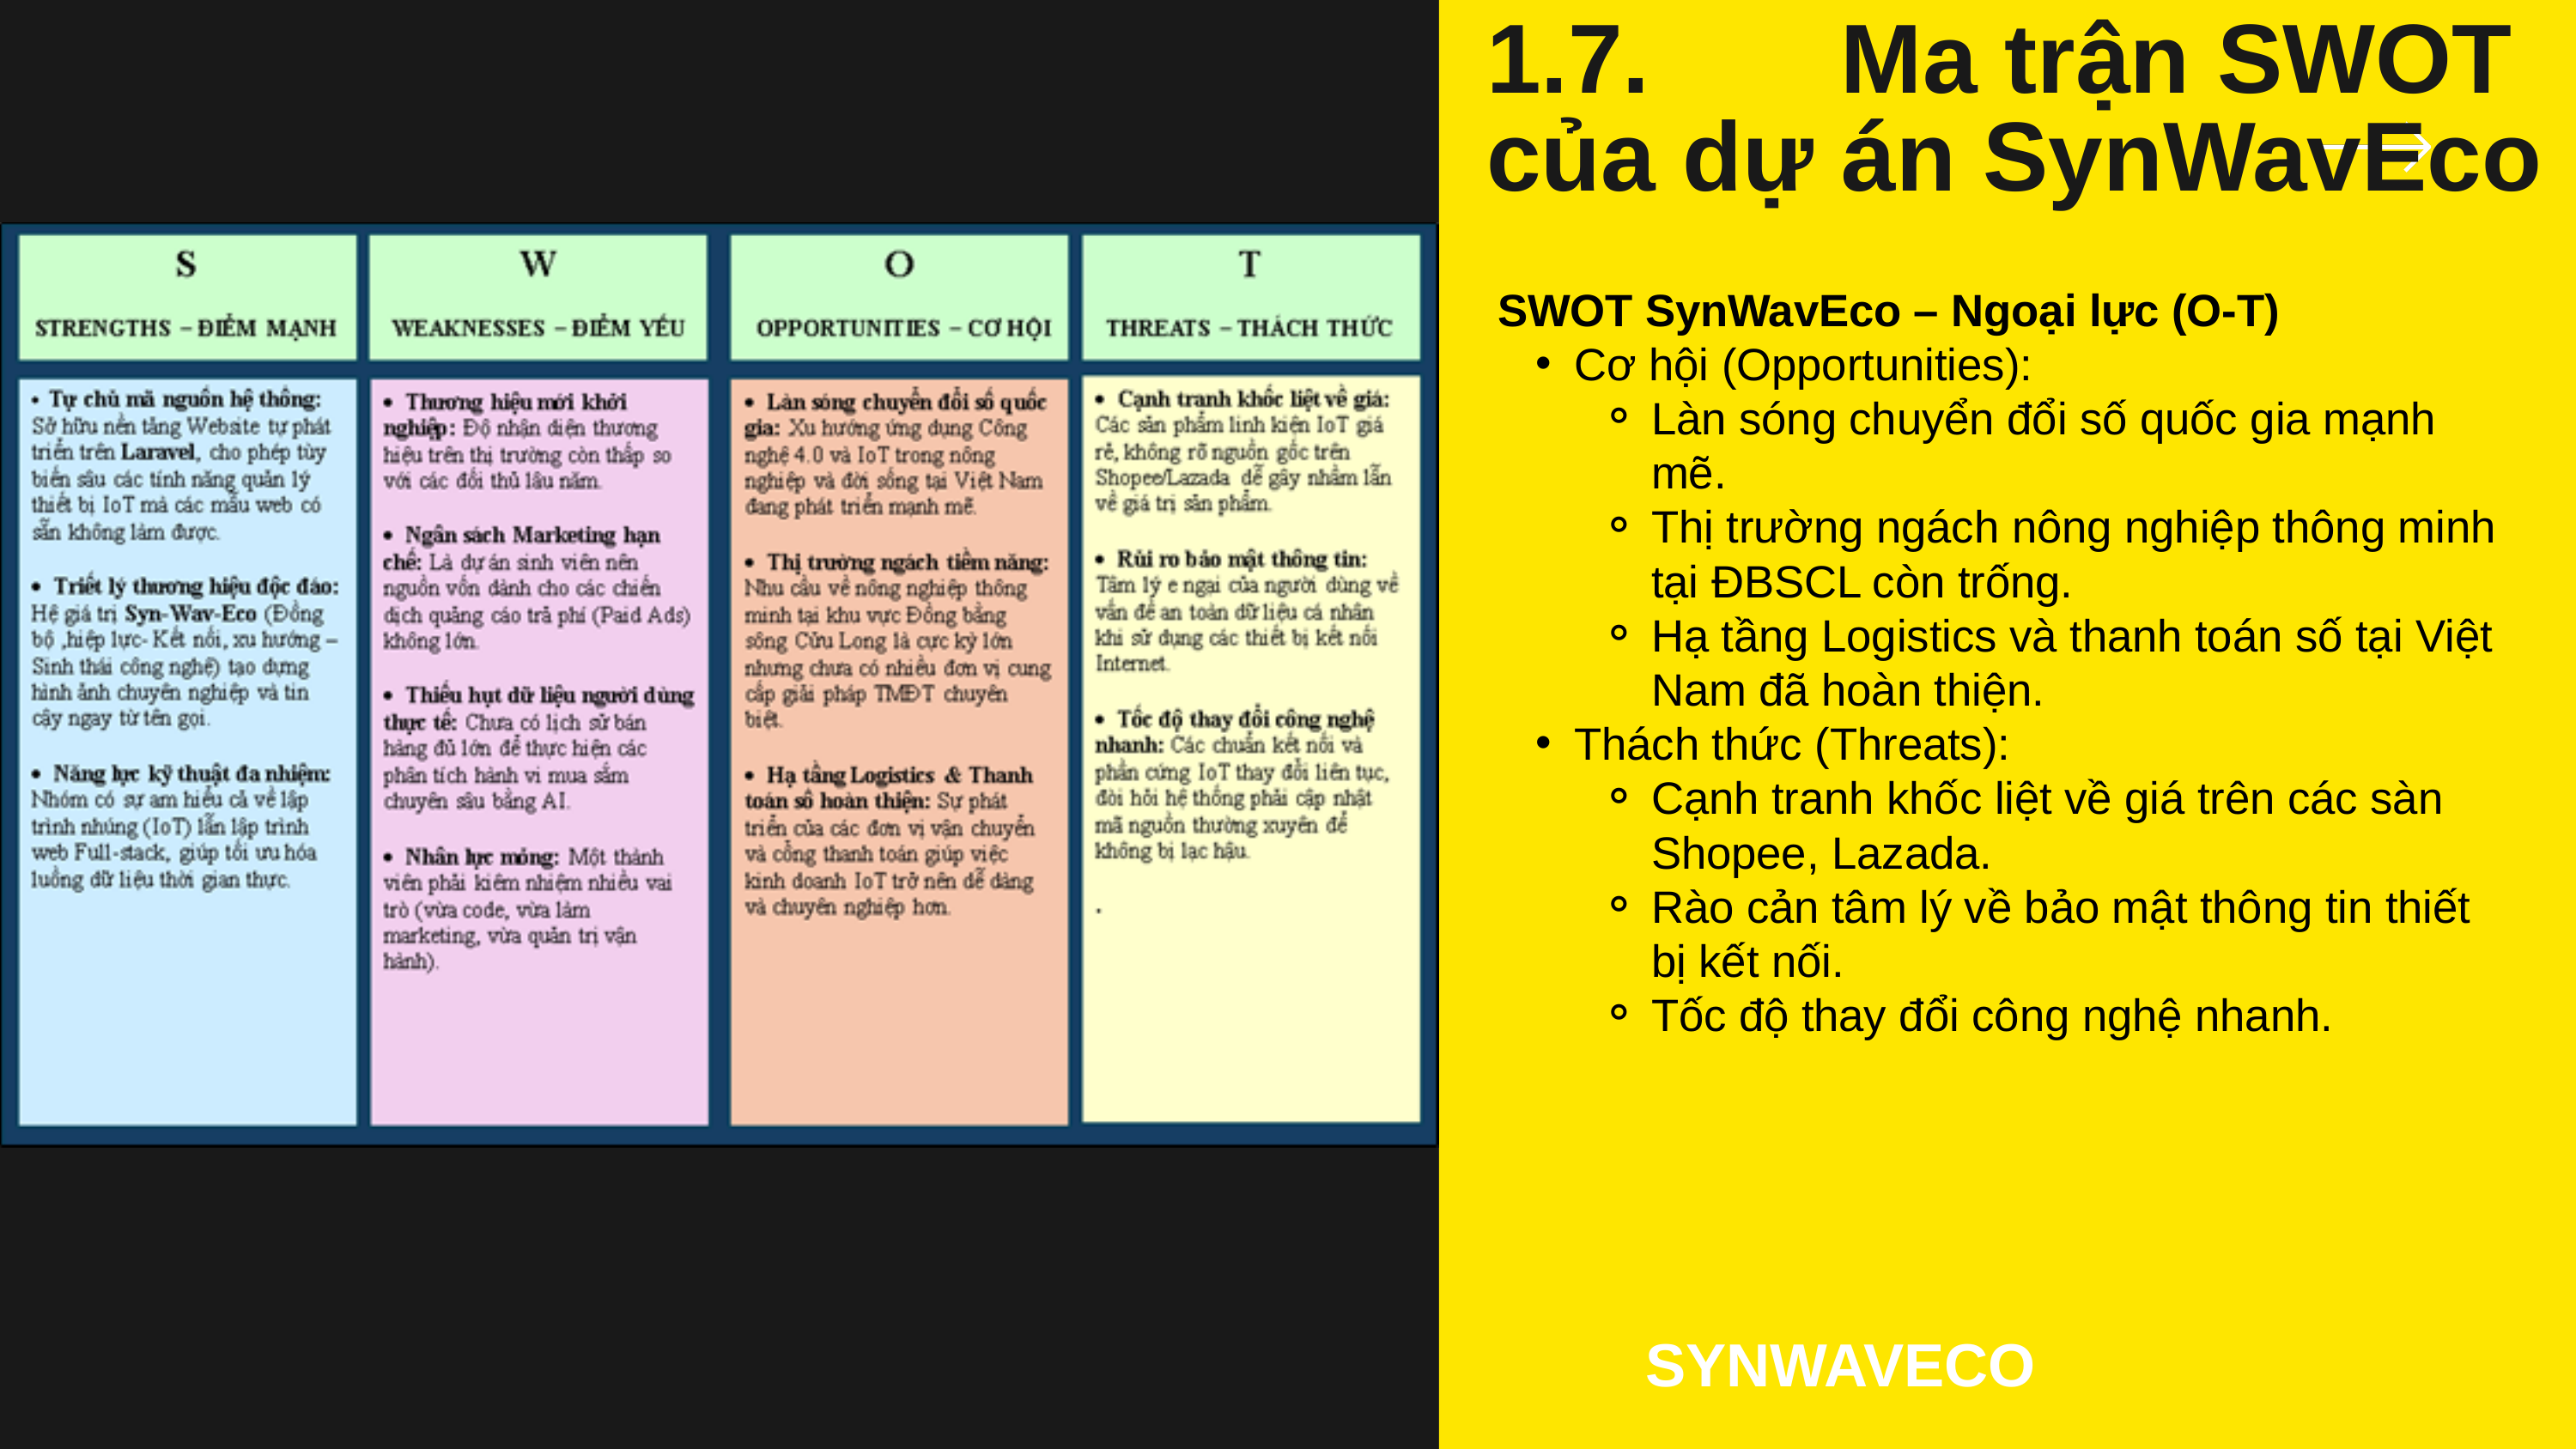

1.7.       Ma trận SWOT của dự án SynWavEco

SWOT SynWavEco – Ngoại lực (O-T)
Cơ hội (Opportunities):
Làn sóng chuyển đổi số quốc gia mạnh mẽ.
Thị trường ngách nông nghiệp thông minh tại ĐBSCL còn trống.
Hạ tầng Logistics và thanh toán số tại Việt Nam đã hoàn thiện.
Thách thức (Threats):
Cạnh tranh khốc liệt về giá trên các sàn Shopee, Lazada.
Rào cản tâm lý về bảo mật thông tin thiết bị kết nối.
Tốc độ thay đổi công nghệ nhanh.

SYNWAVECO